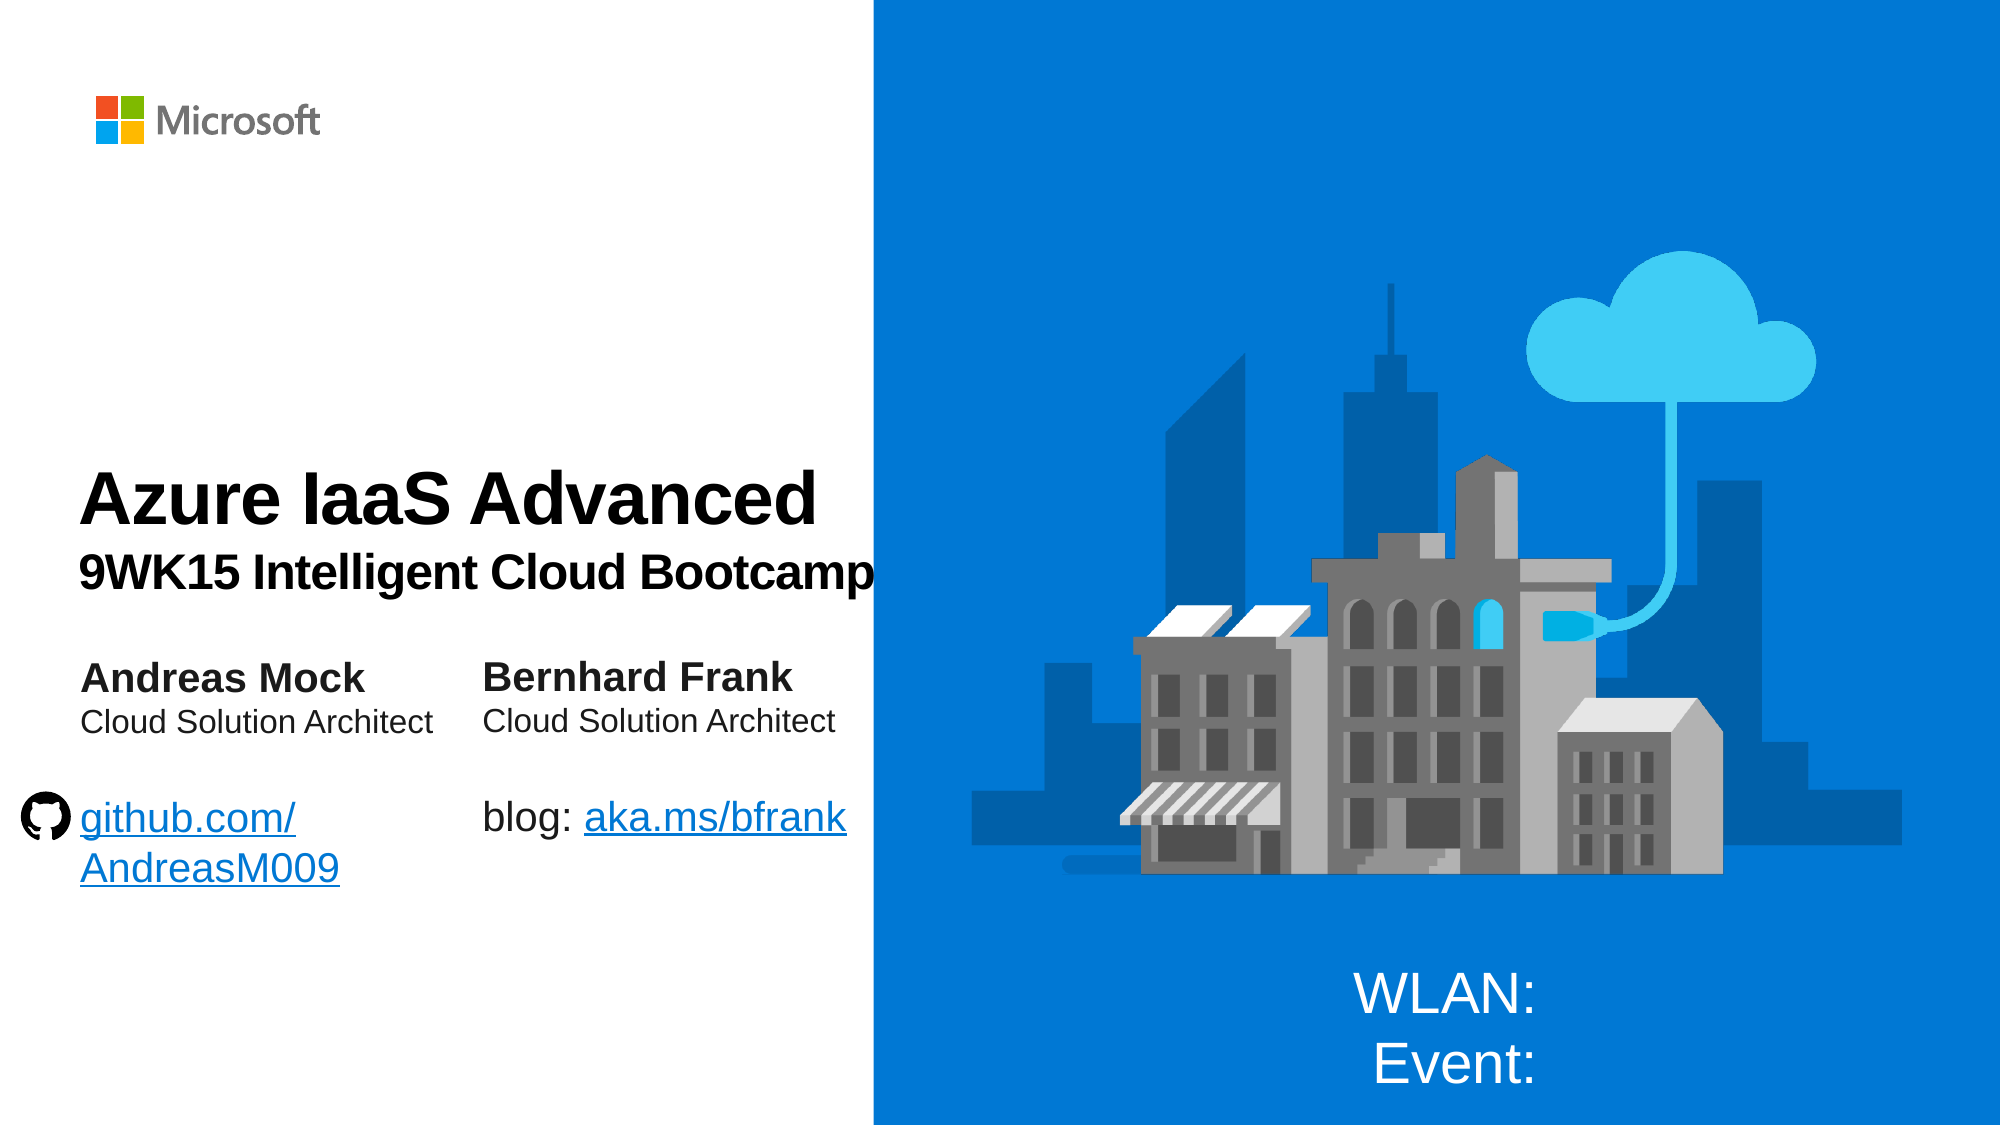

# Azure IaaS Advanced 9WK15 Intelligent Cloud Bootcamp
Bernhard Frank
Cloud Solution Architect
blog: aka.ms/bfrank
Andreas Mock
Cloud Solution Architect
github.com/
AndreasM009

WLAN:
Event: